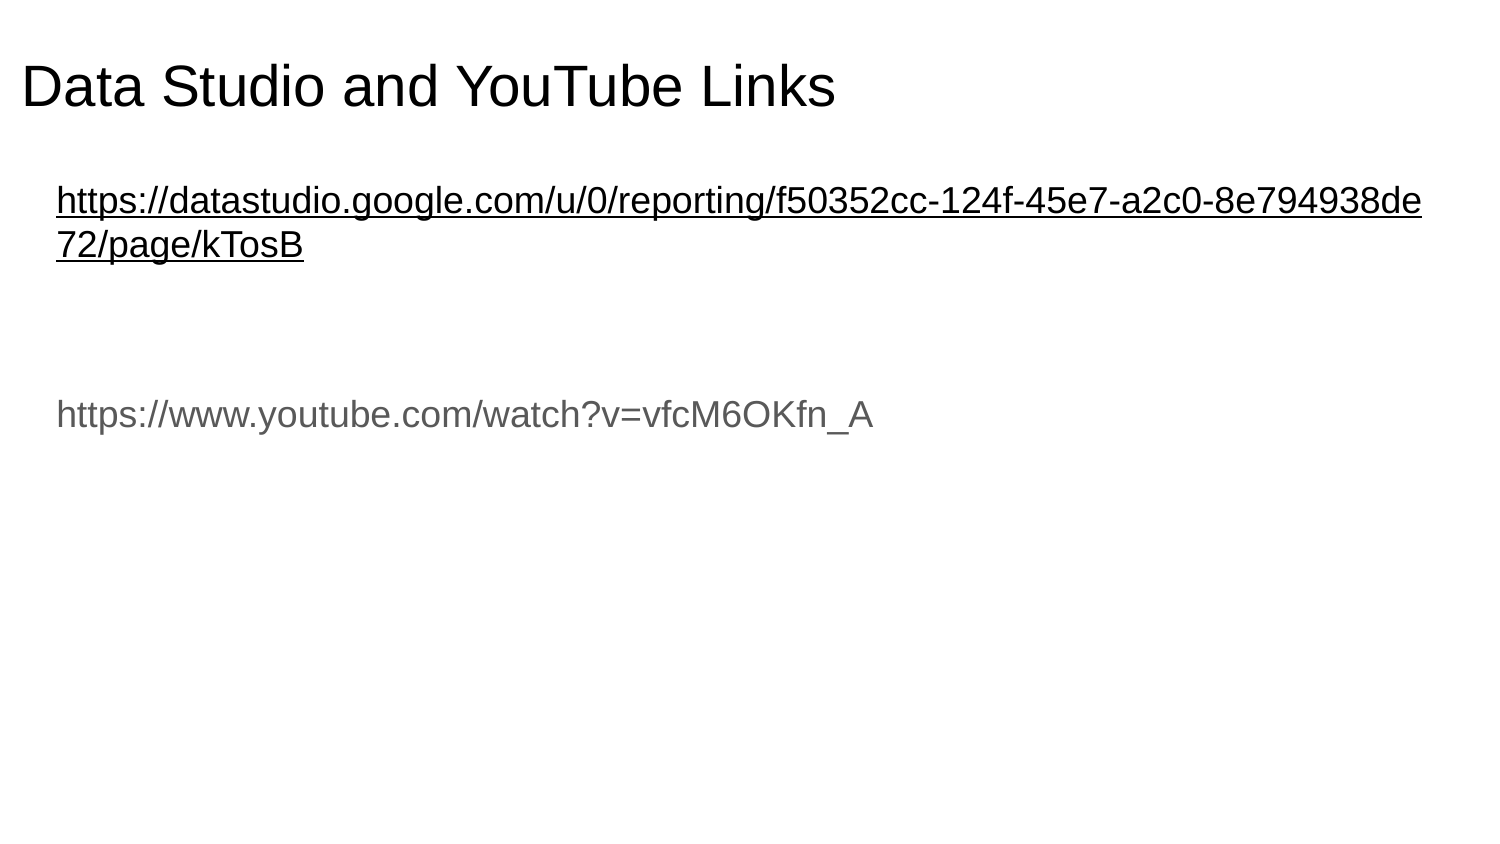

# Data Studio and YouTube Links
https://datastudio.google.com/u/0/reporting/f50352cc-124f-45e7-a2c0-8e794938de72/page/kTosB

https://www.youtube.com/watch?v=vfcM6OKfn_A